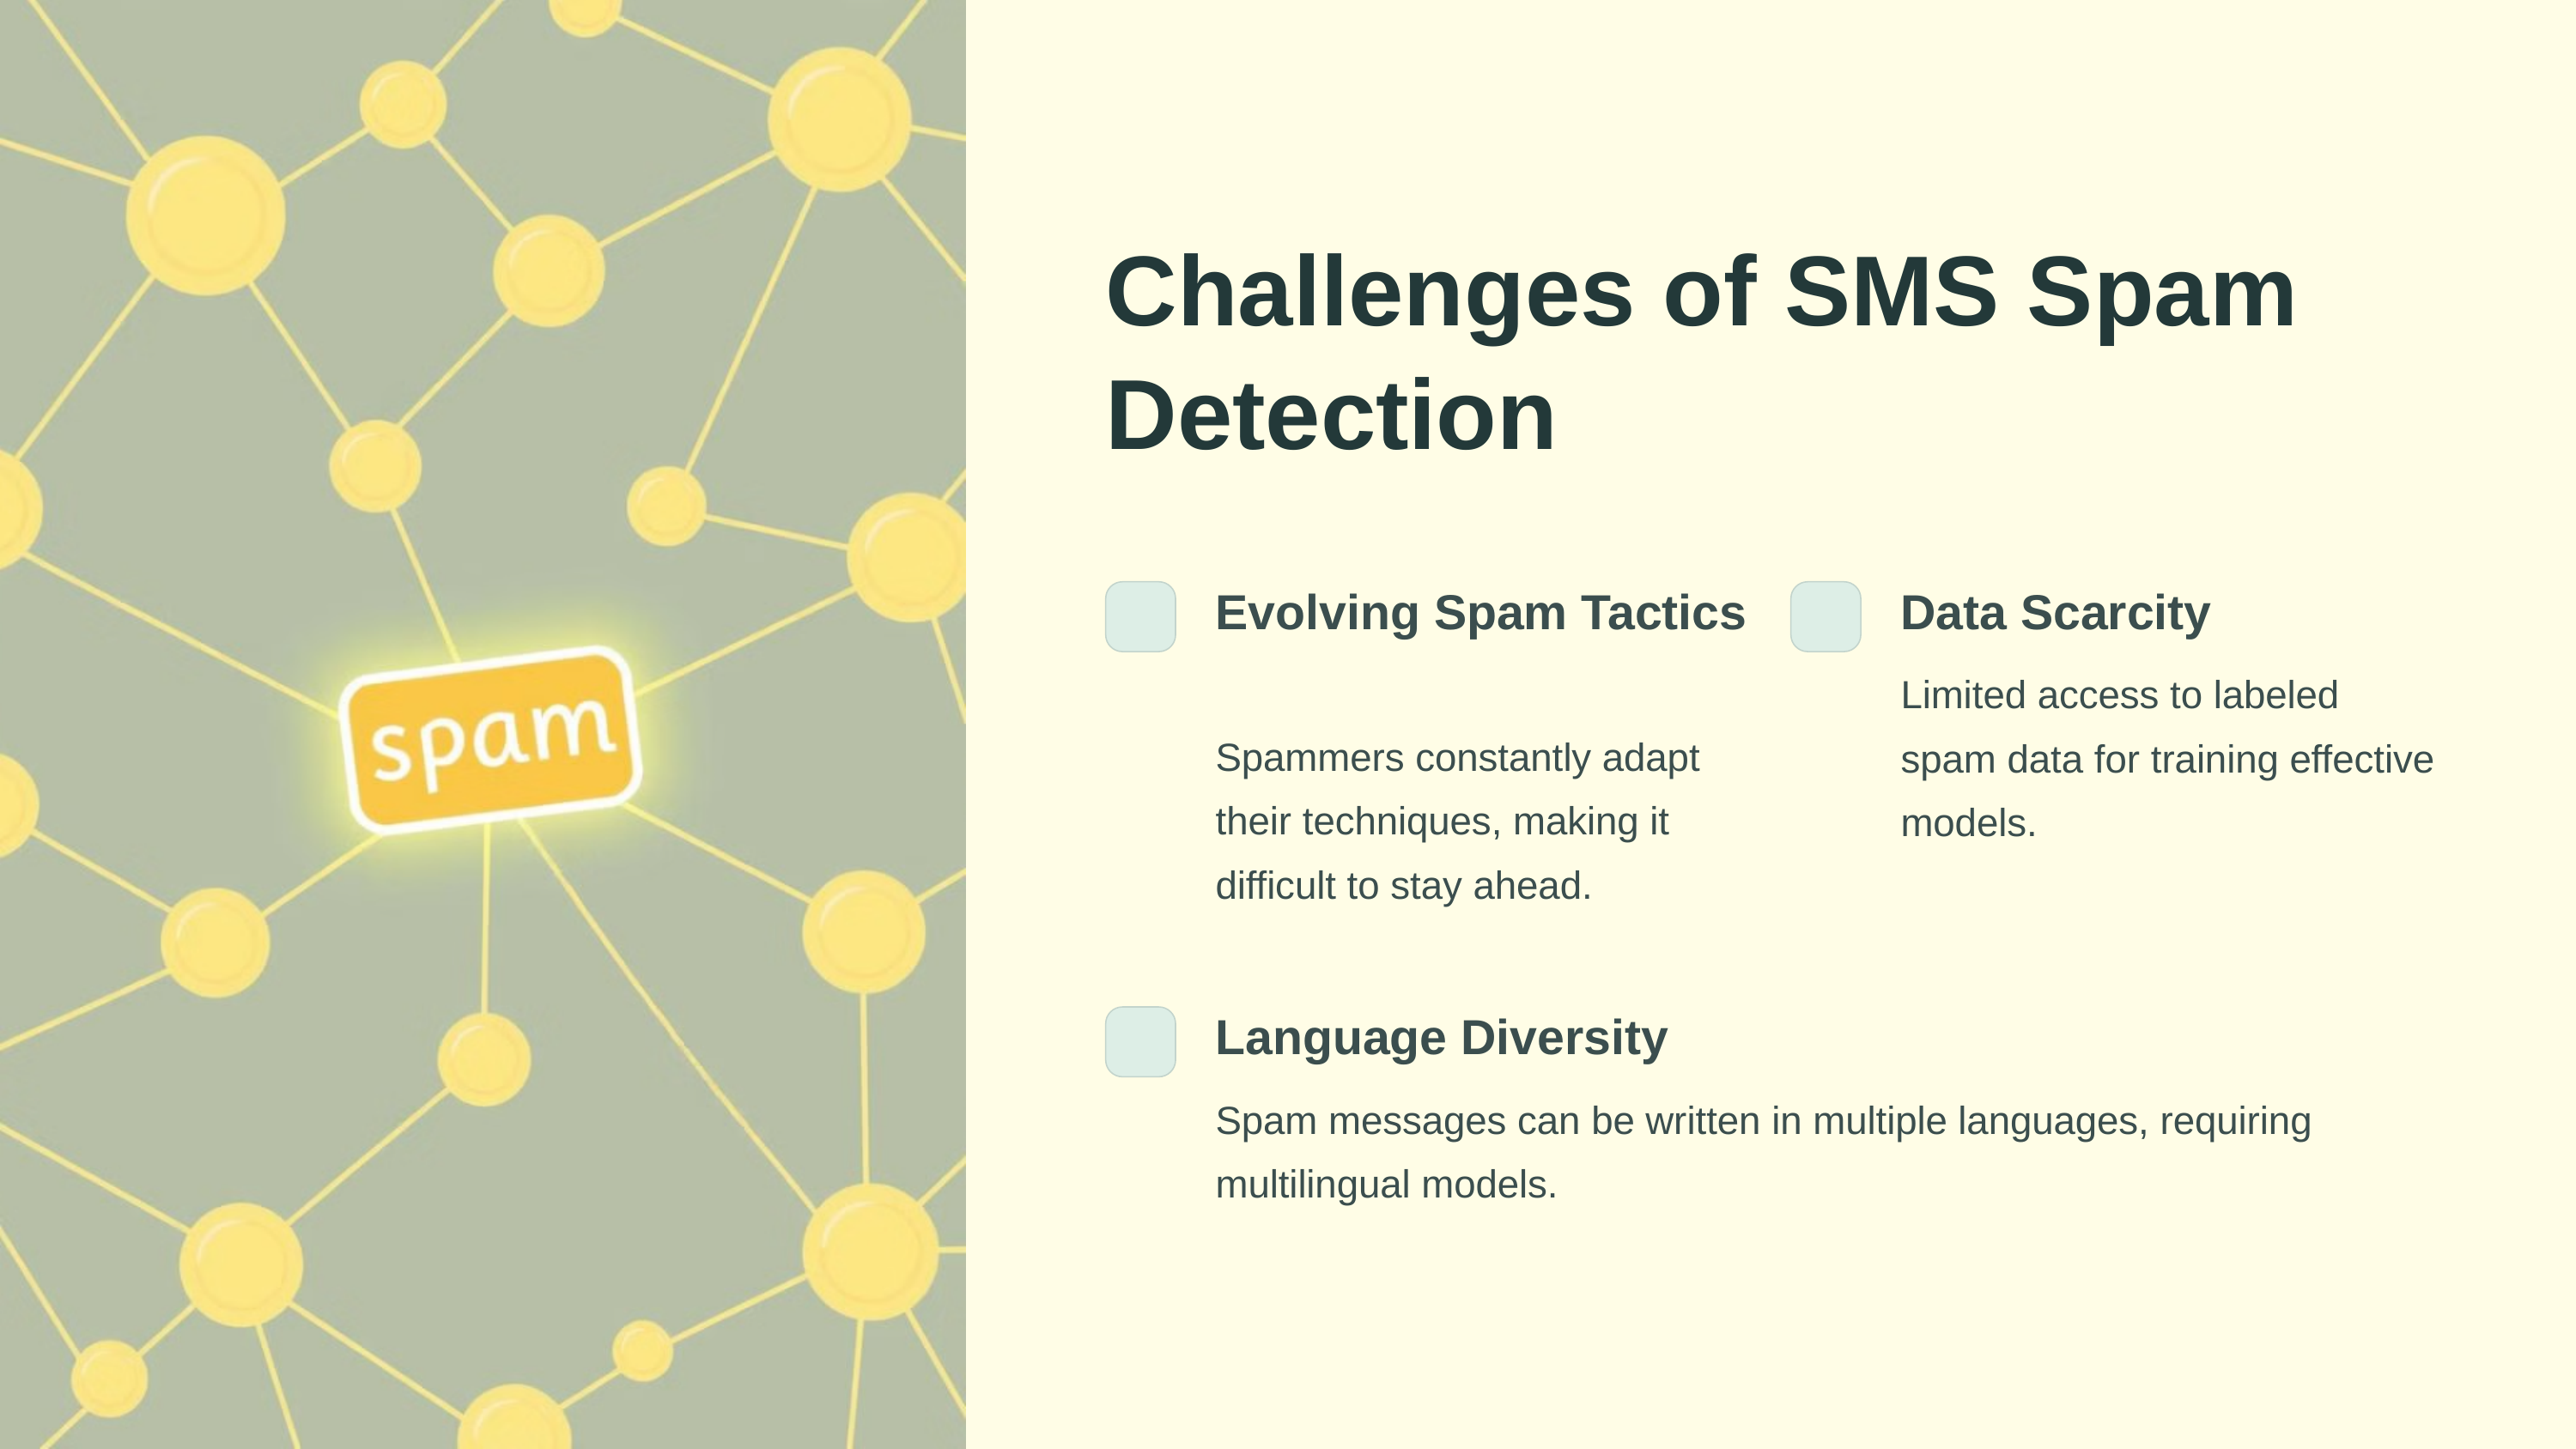

Challenges of SMS Spam Detection

Evolving Spam Tactics

Data Scarcity

Limited access to labeled spam data for training effective models.

Spammers constantly adapt their techniques, making it difficult to stay ahead.

Language Diversity

Spam messages can be written in multiple languages, requiring multilingual models.